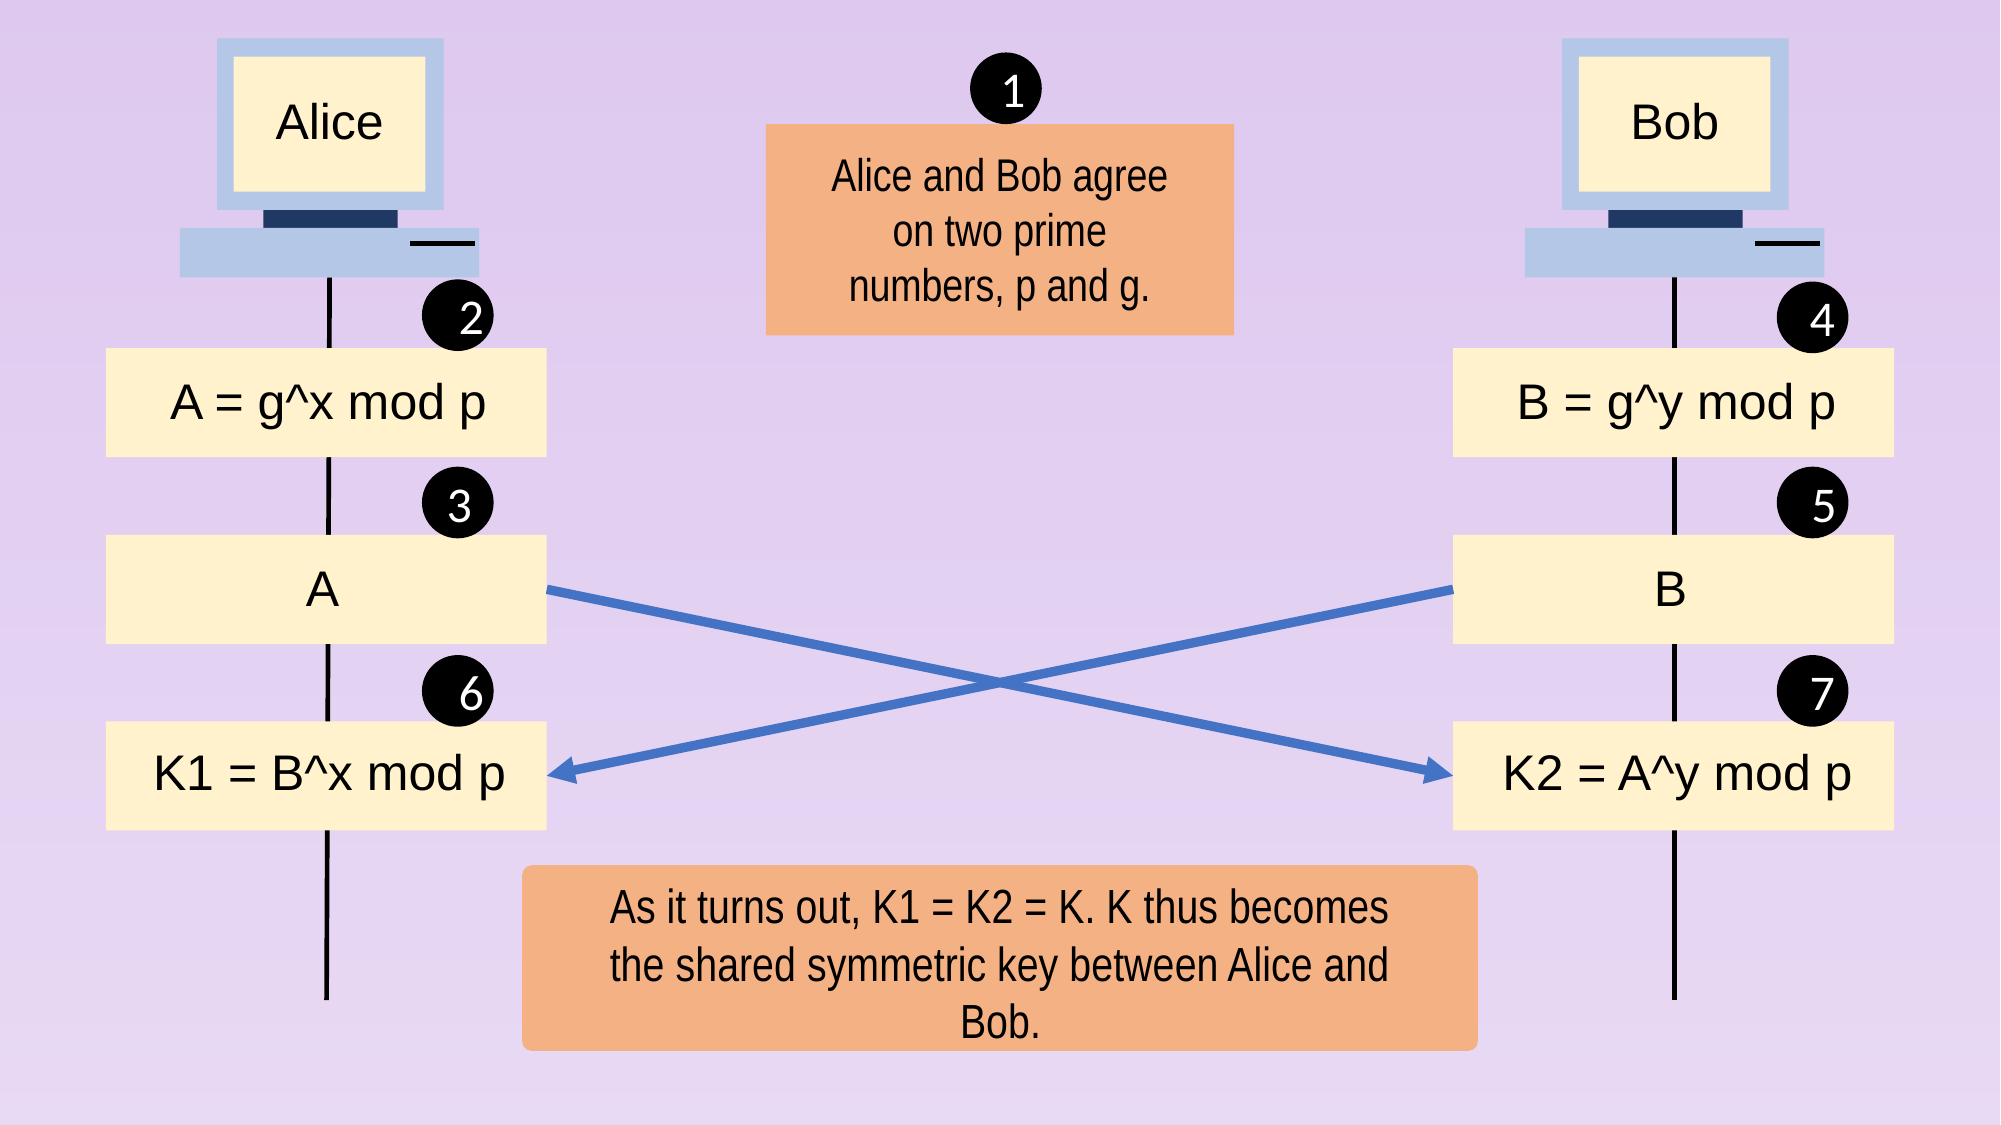

1

Alice
Bob

Alice and Bob agree on two prime numbers, p and g.

2

4

A = g^x mod p
B = g^y mod p
3
5

A
B
6
7

K1 = B^x mod p
K2 = A^y mod p

As it turns out, K1 = K2 = K. K thus becomes the shared symmetric key between Alice and Bob.